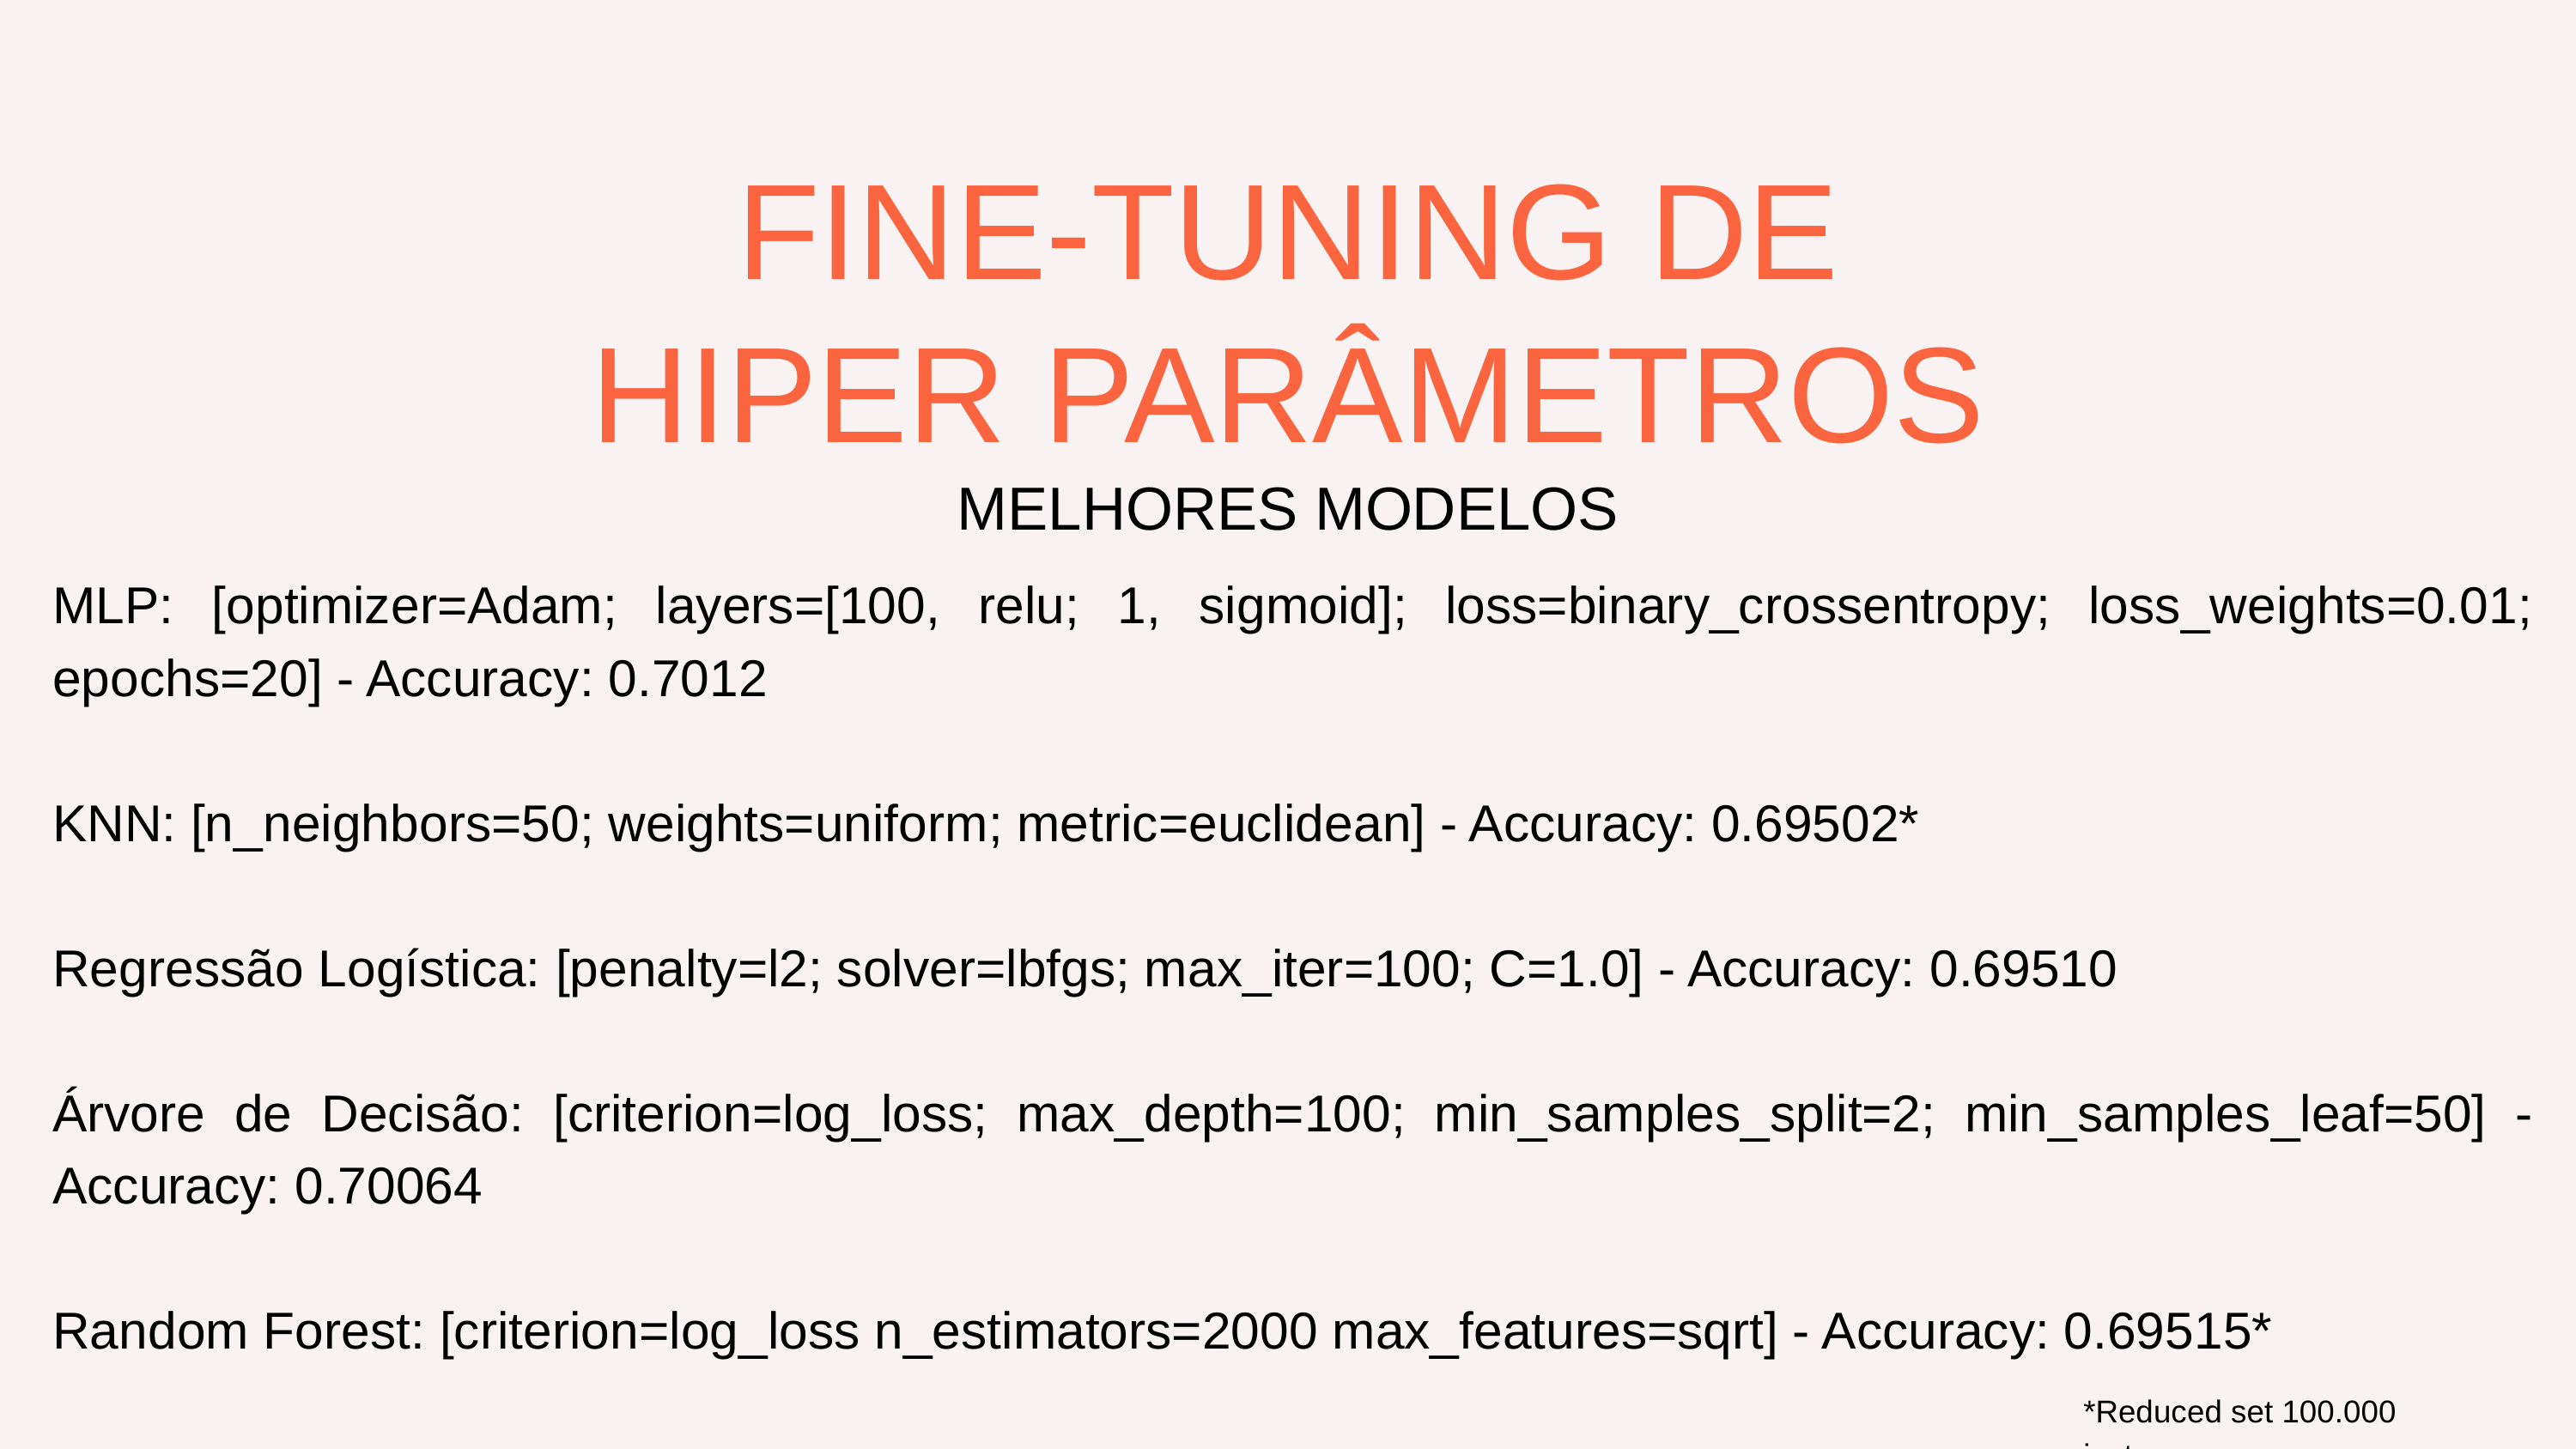

FINE-TUNING DE HIPER PARÂMETROS
MELHORES MODELOS
MLP: [optimizer=Adam; layers=[100, relu; 1, sigmoid]; loss=binary_crossentropy; loss_weights=0.01; epochs=20] - Accuracy: 0.7012

KNN: [n_neighbors=50; weights=uniform; metric=euclidean] - Accuracy: 0.69502*

Regressão Logística: [penalty=l2; solver=lbfgs; max_iter=100; C=1.0] - Accuracy: 0.69510

Árvore de Decisão: [criterion=log_loss; max_depth=100; min_samples_split=2; min_samples_leaf=50] - Accuracy: 0.70064

Random Forest: [criterion=log_loss n_estimators=2000 max_features=sqrt] - Accuracy: 0.69515*

*Reduced set 100.000 instances